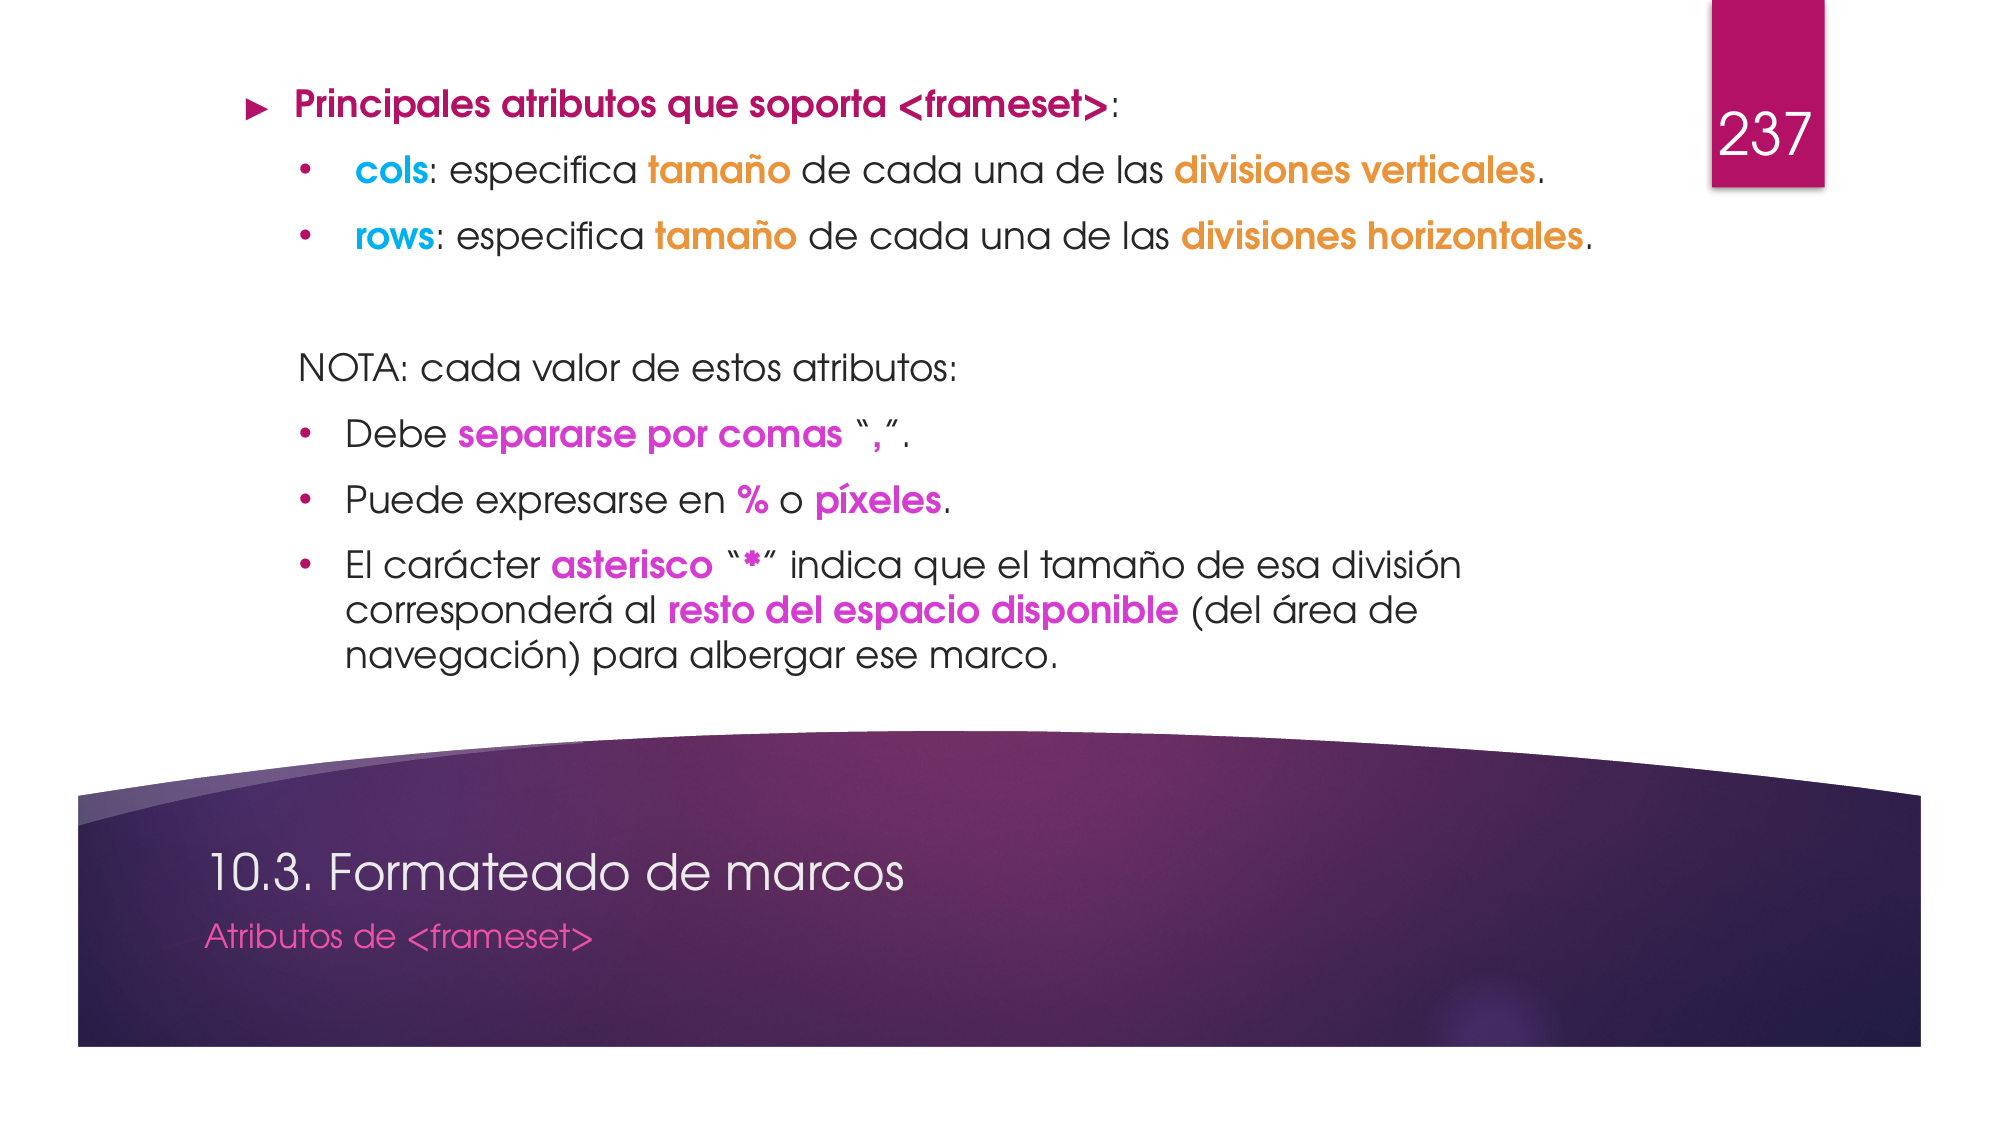

237
Principales atributos que soporta <frameset>:
cols: especifica tamaño de cada una de las divisiones verticales.
rows: especifica tamaño de cada una de las divisiones horizontales.

NOTA: cada valor de estos atributos:
Debe separarse por comas “,”.
Puede expresarse en % o píxeles.
El carácter asterisco “*” indica que el tamaño de esa división corresponderá al resto del espacio disponible (del área de navegación) para albergar ese marco.

# 10.3. Formateado de marcos
Atributos de <frameset>